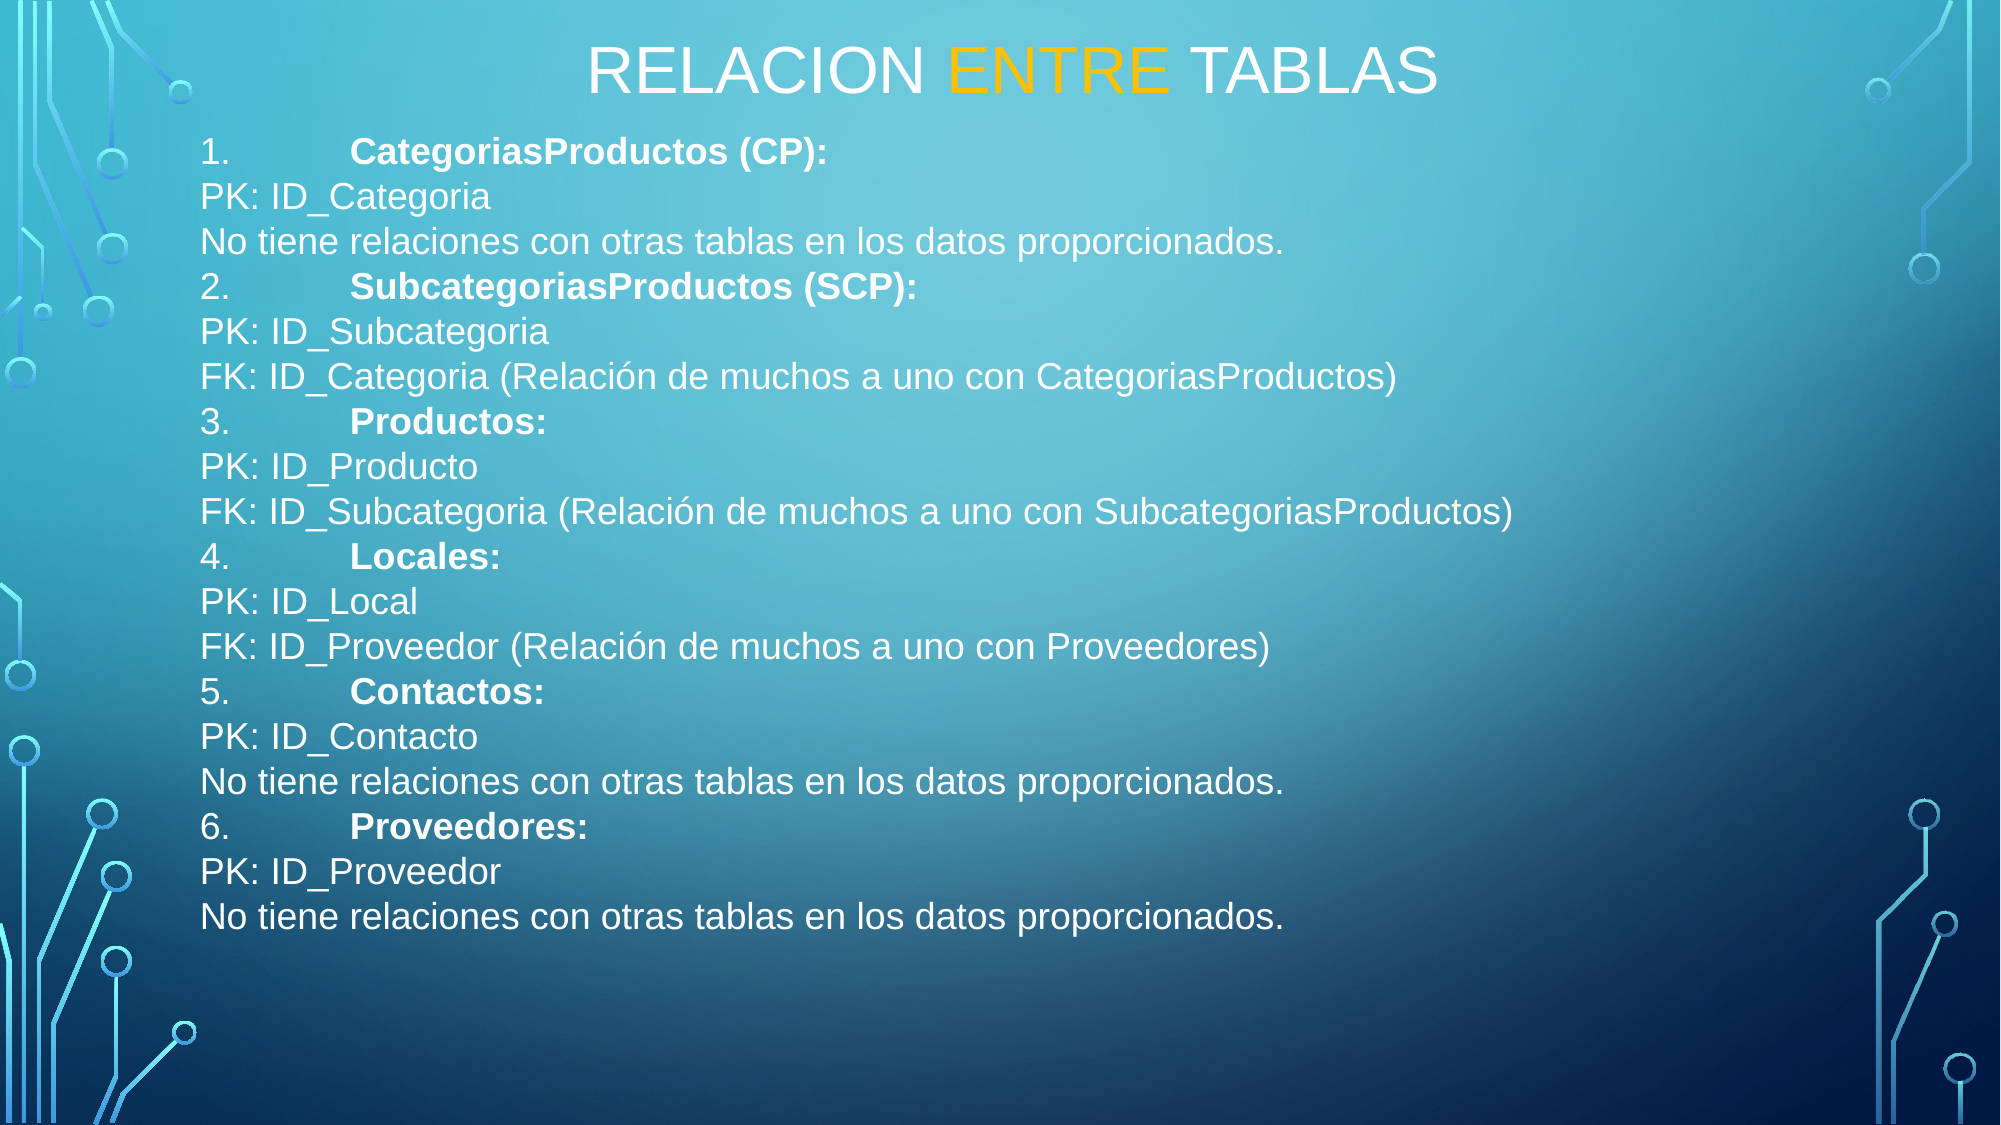

# RELACION ENTRE TABLAS
1.	CategoriasProductos (CP):
PK: ID_Categoria
No tiene relaciones con otras tablas en los datos proporcionados.
2.	SubcategoriasProductos (SCP):
PK: ID_Subcategoria
FK: ID_Categoria (Relación de muchos a uno con CategoriasProductos)
3.	Productos:
PK: ID_Producto
FK: ID_Subcategoria (Relación de muchos a uno con SubcategoriasProductos)
4.	Locales:
PK: ID_Local
FK: ID_Proveedor (Relación de muchos a uno con Proveedores)
5.	Contactos:
PK: ID_Contacto
No tiene relaciones con otras tablas en los datos proporcionados.
6.	Proveedores:
PK: ID_Proveedor
No tiene relaciones con otras tablas en los datos proporcionados.